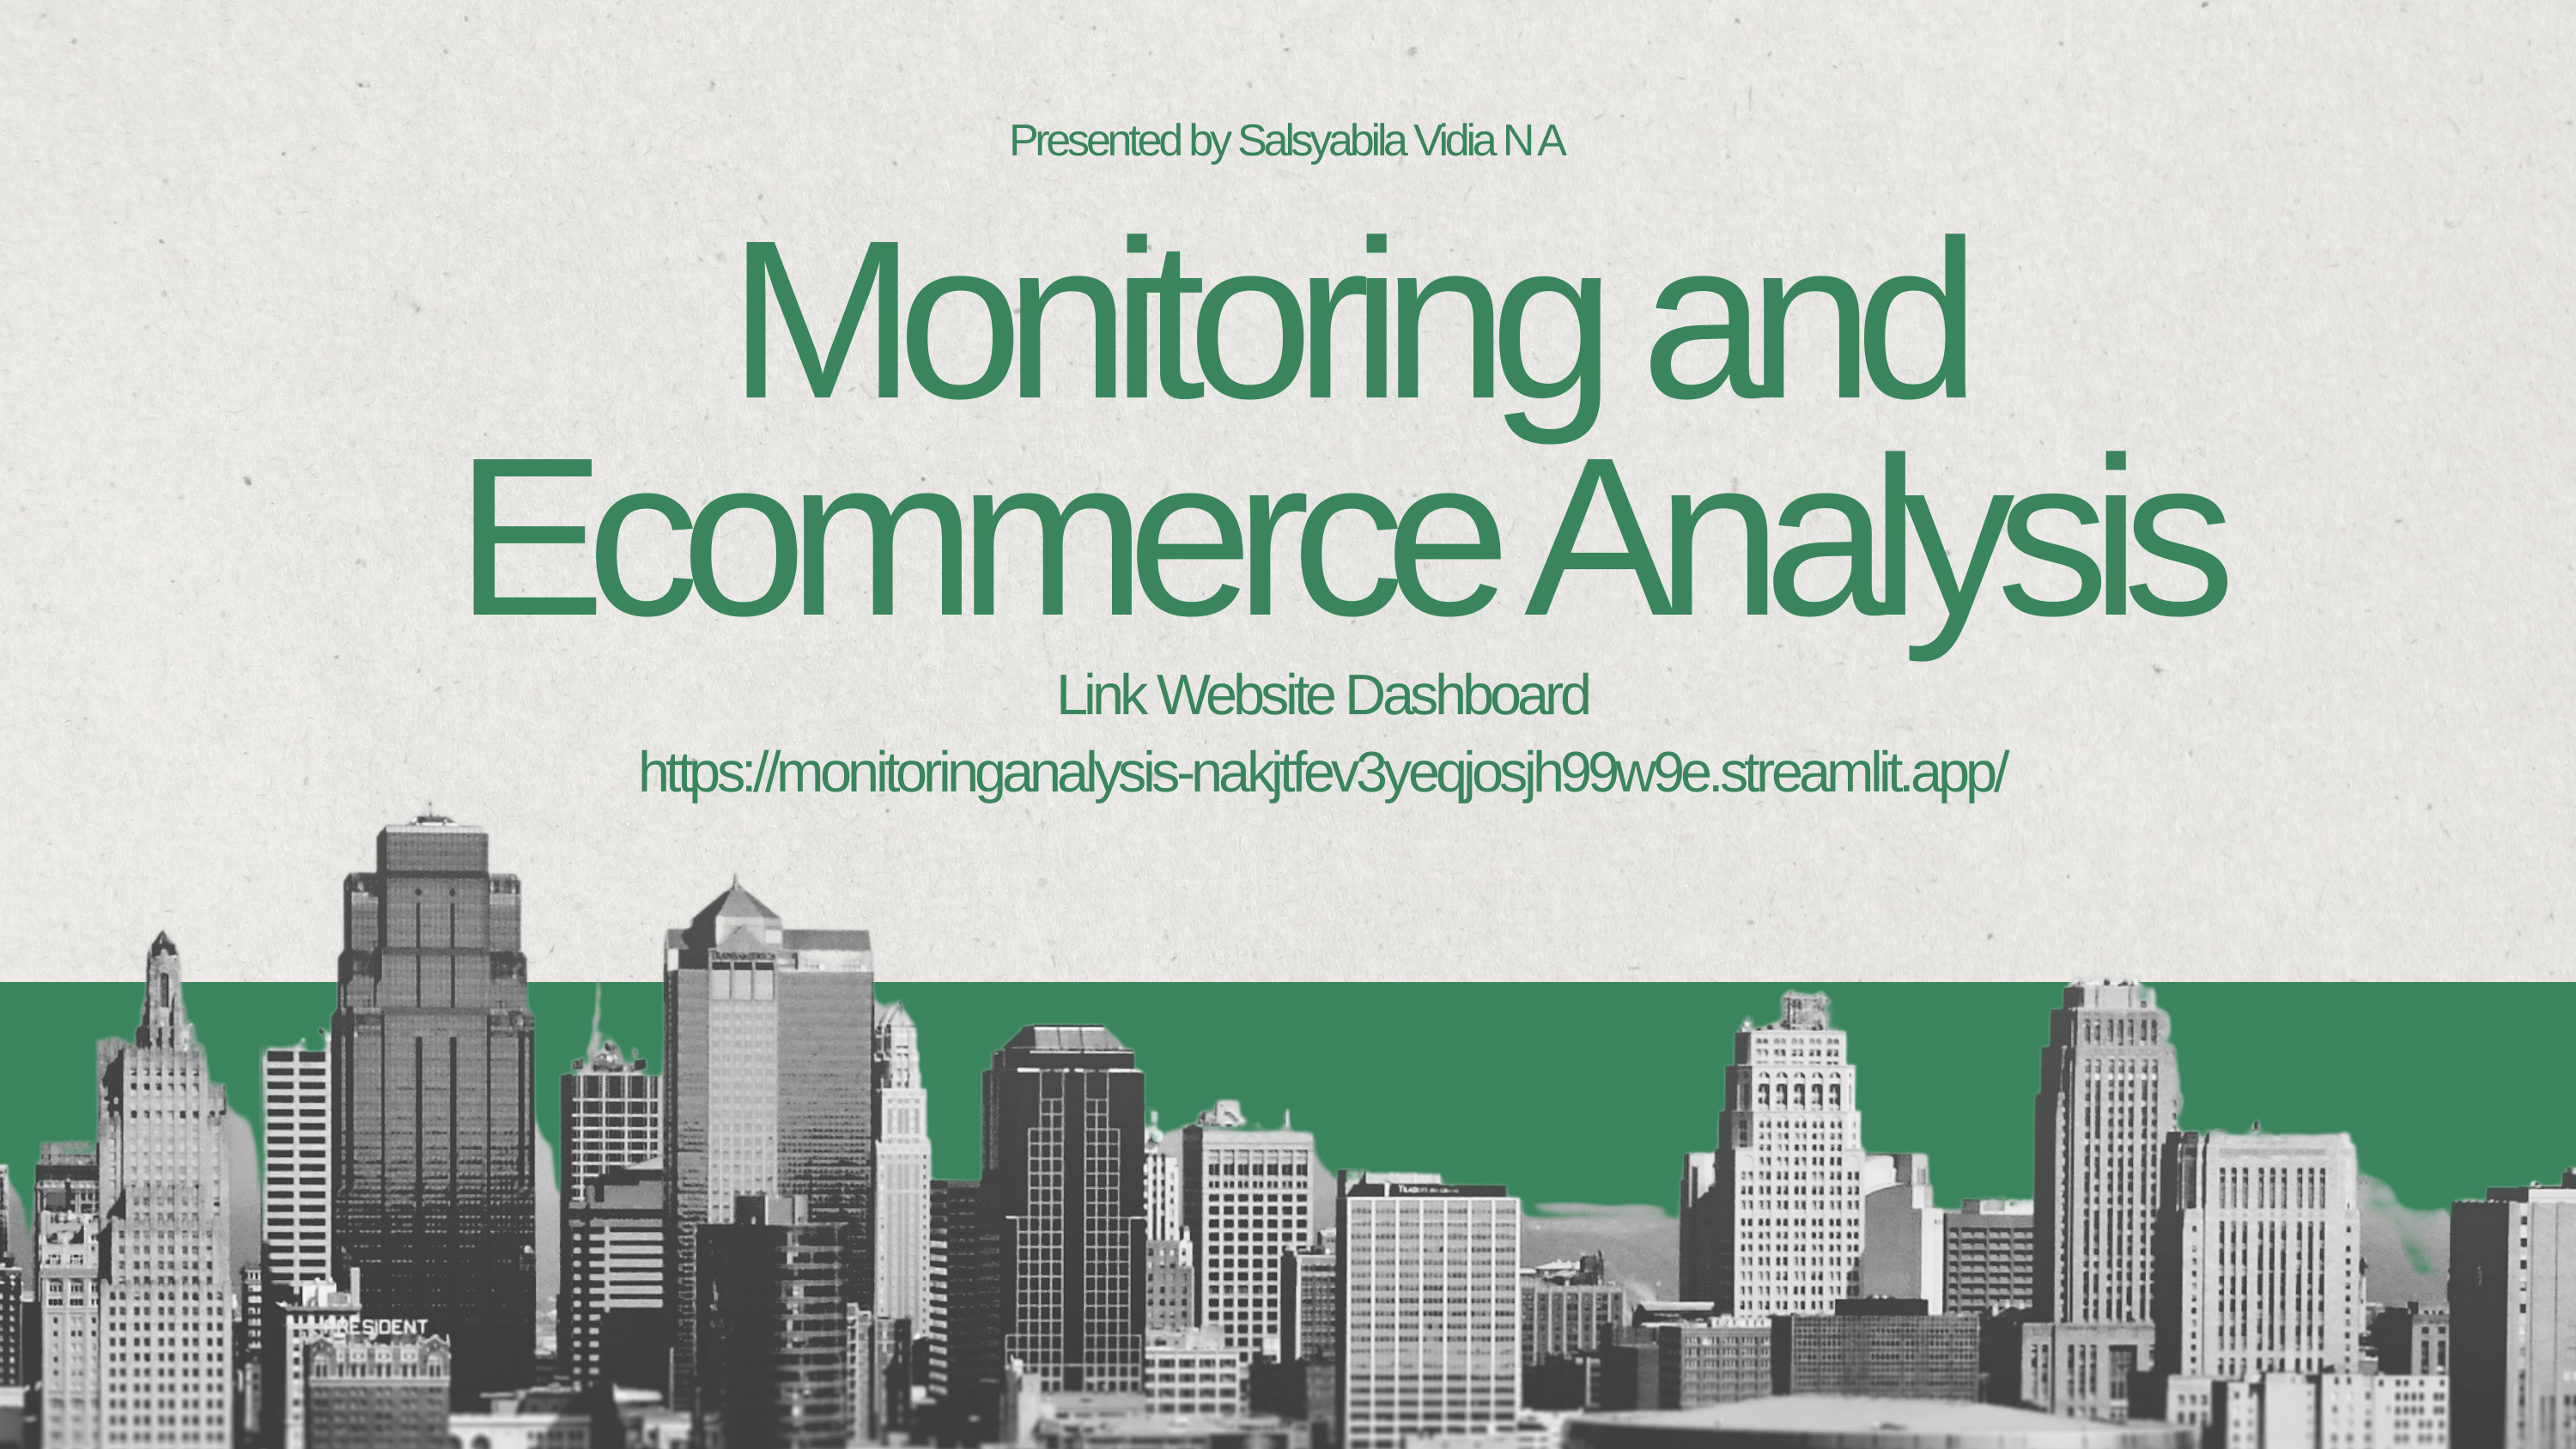

Presented by Salsyabila Vidia N A
Monitoring and Ecommerce Analysis
Link Website Dashboard
https://monitoringanalysis-nakjtfev3yeqjosjh99w9e.streamlit.app/